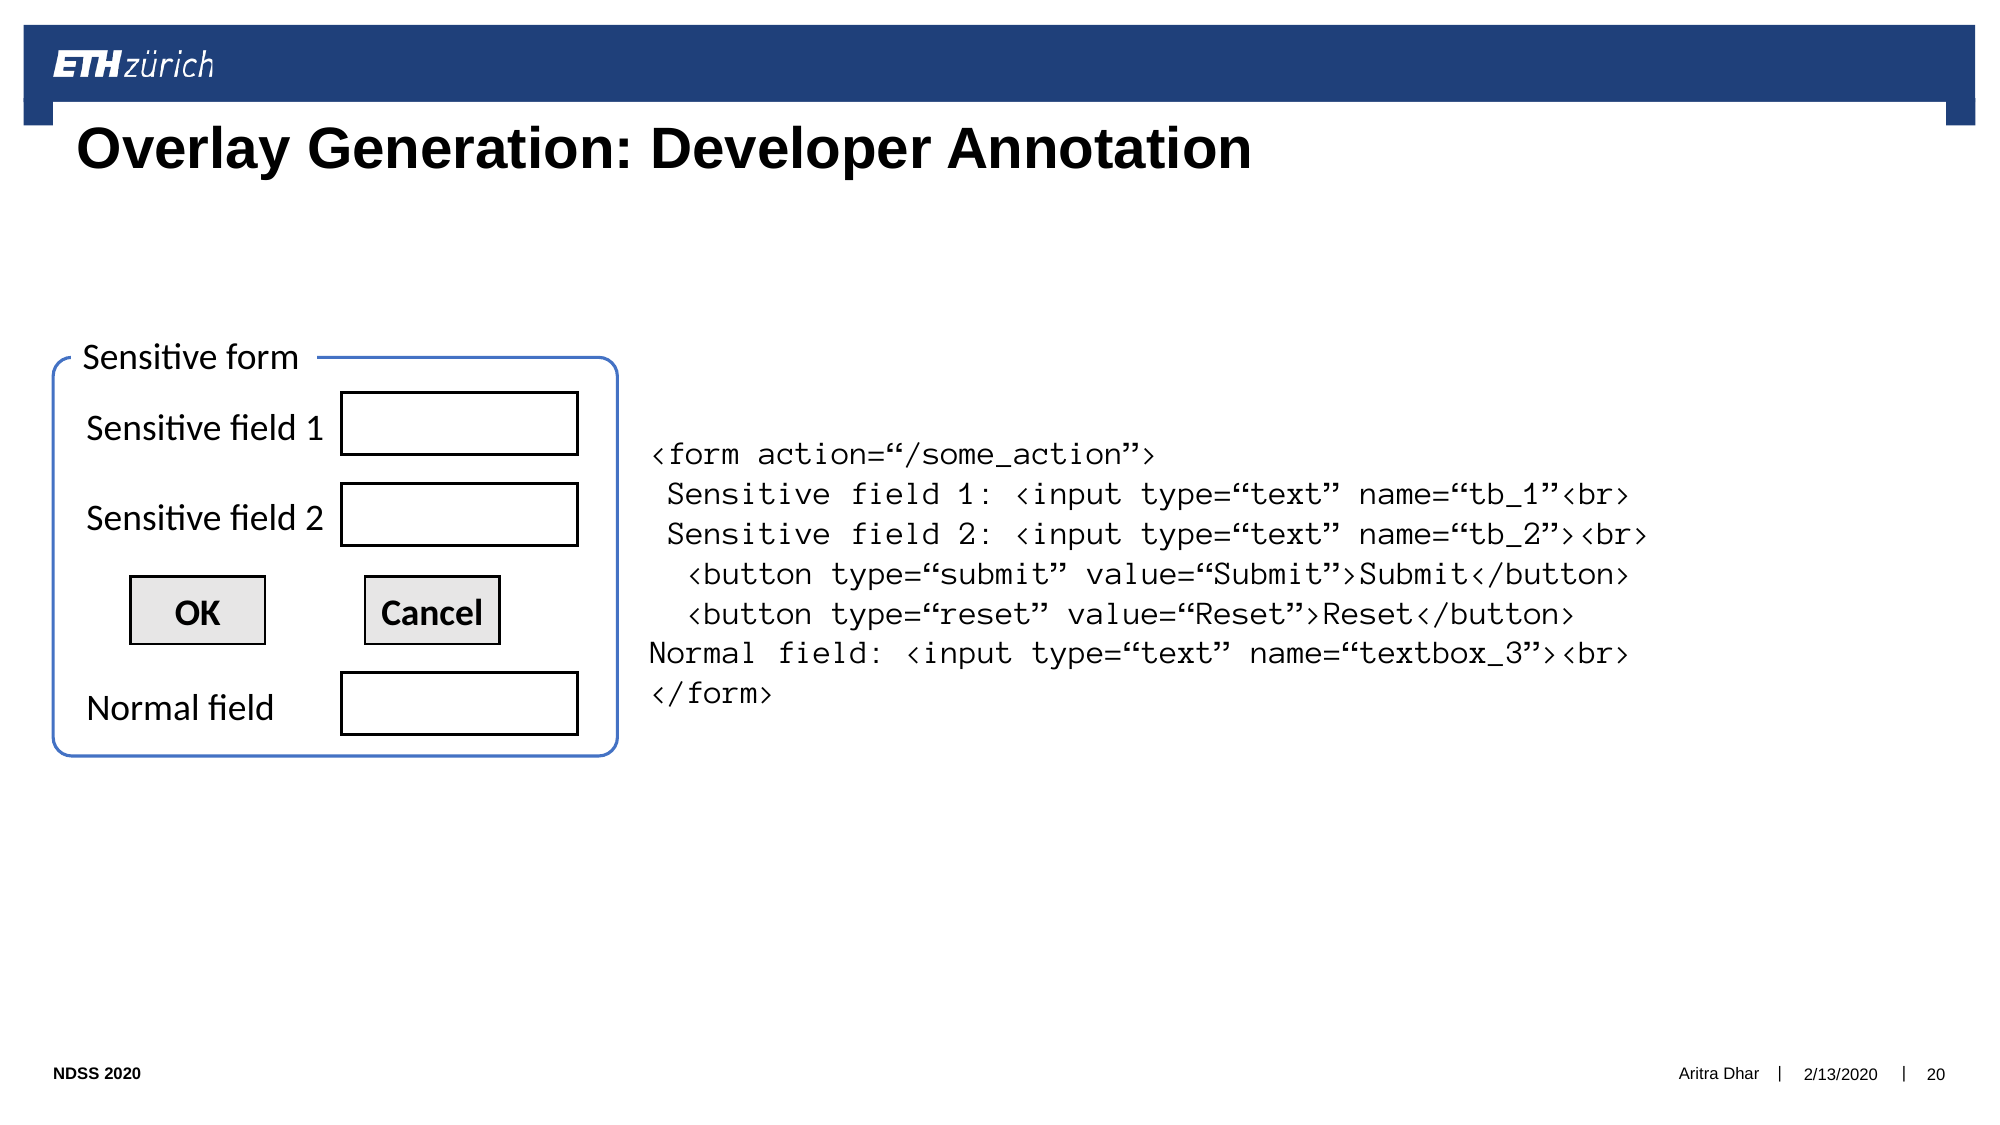

# Overlay Generation: Developer Annotation
Sensitive form

Sensitive field 1

Sensitive field 2
OK
Cancel

Normal field
<form action=“/some_action”>
 Sensitive field 1: <input type=“text” name=“tb_1”<br>
 Sensitive field 2: <input type=“text” name=“tb_2”><br>
  <button type=“submit” value=“Submit”>Submit</button>
  <button type=“reset” value=“Reset”>Reset</button>
Normal field: <input type=“text” name=“textbox_3”><br>
</form>
Aritra Dhar
2/13/2020
20